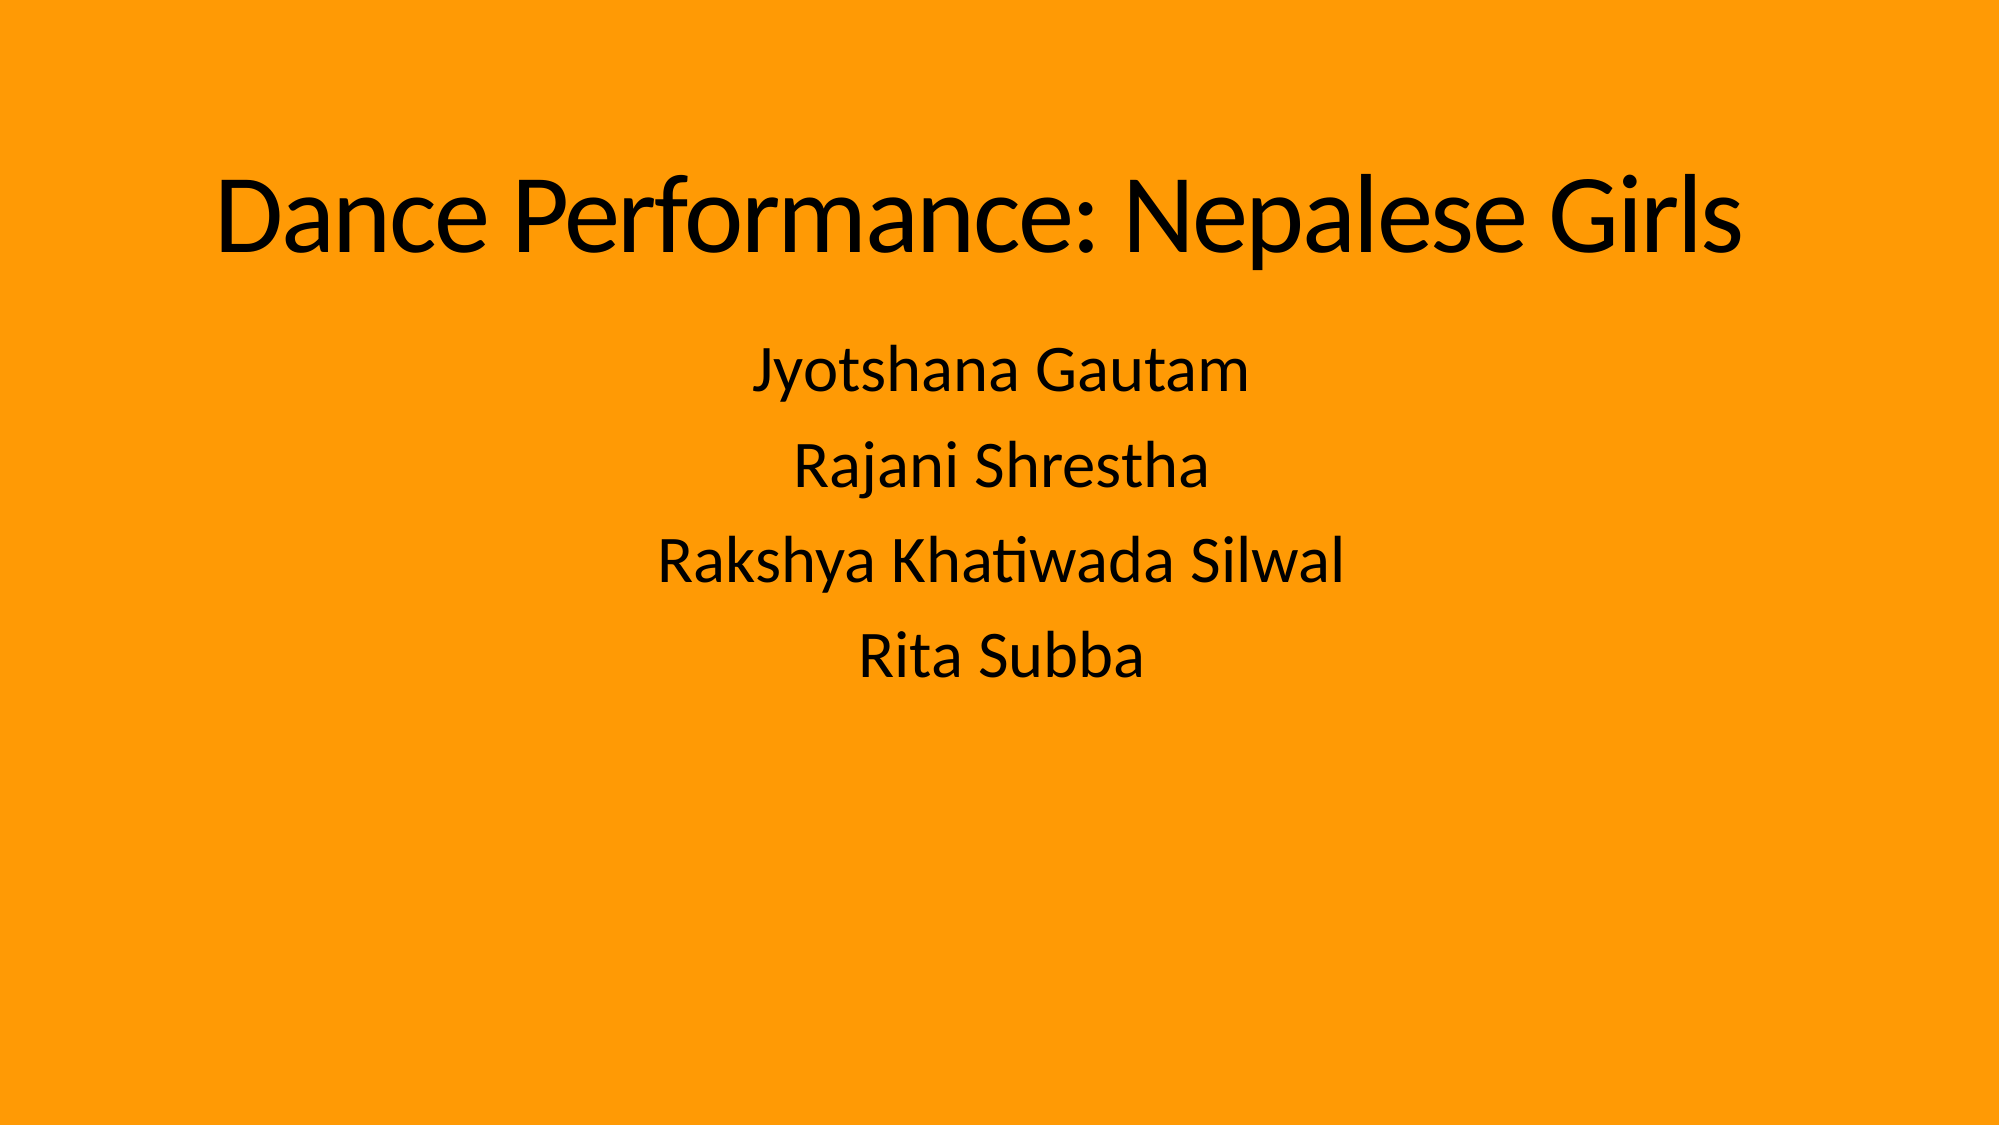

# Dance Performance: Nepalese Girls
Jyotshana Gautam
Rajani Shrestha
Rakshya Khatiwada Silwal
Rita Subba